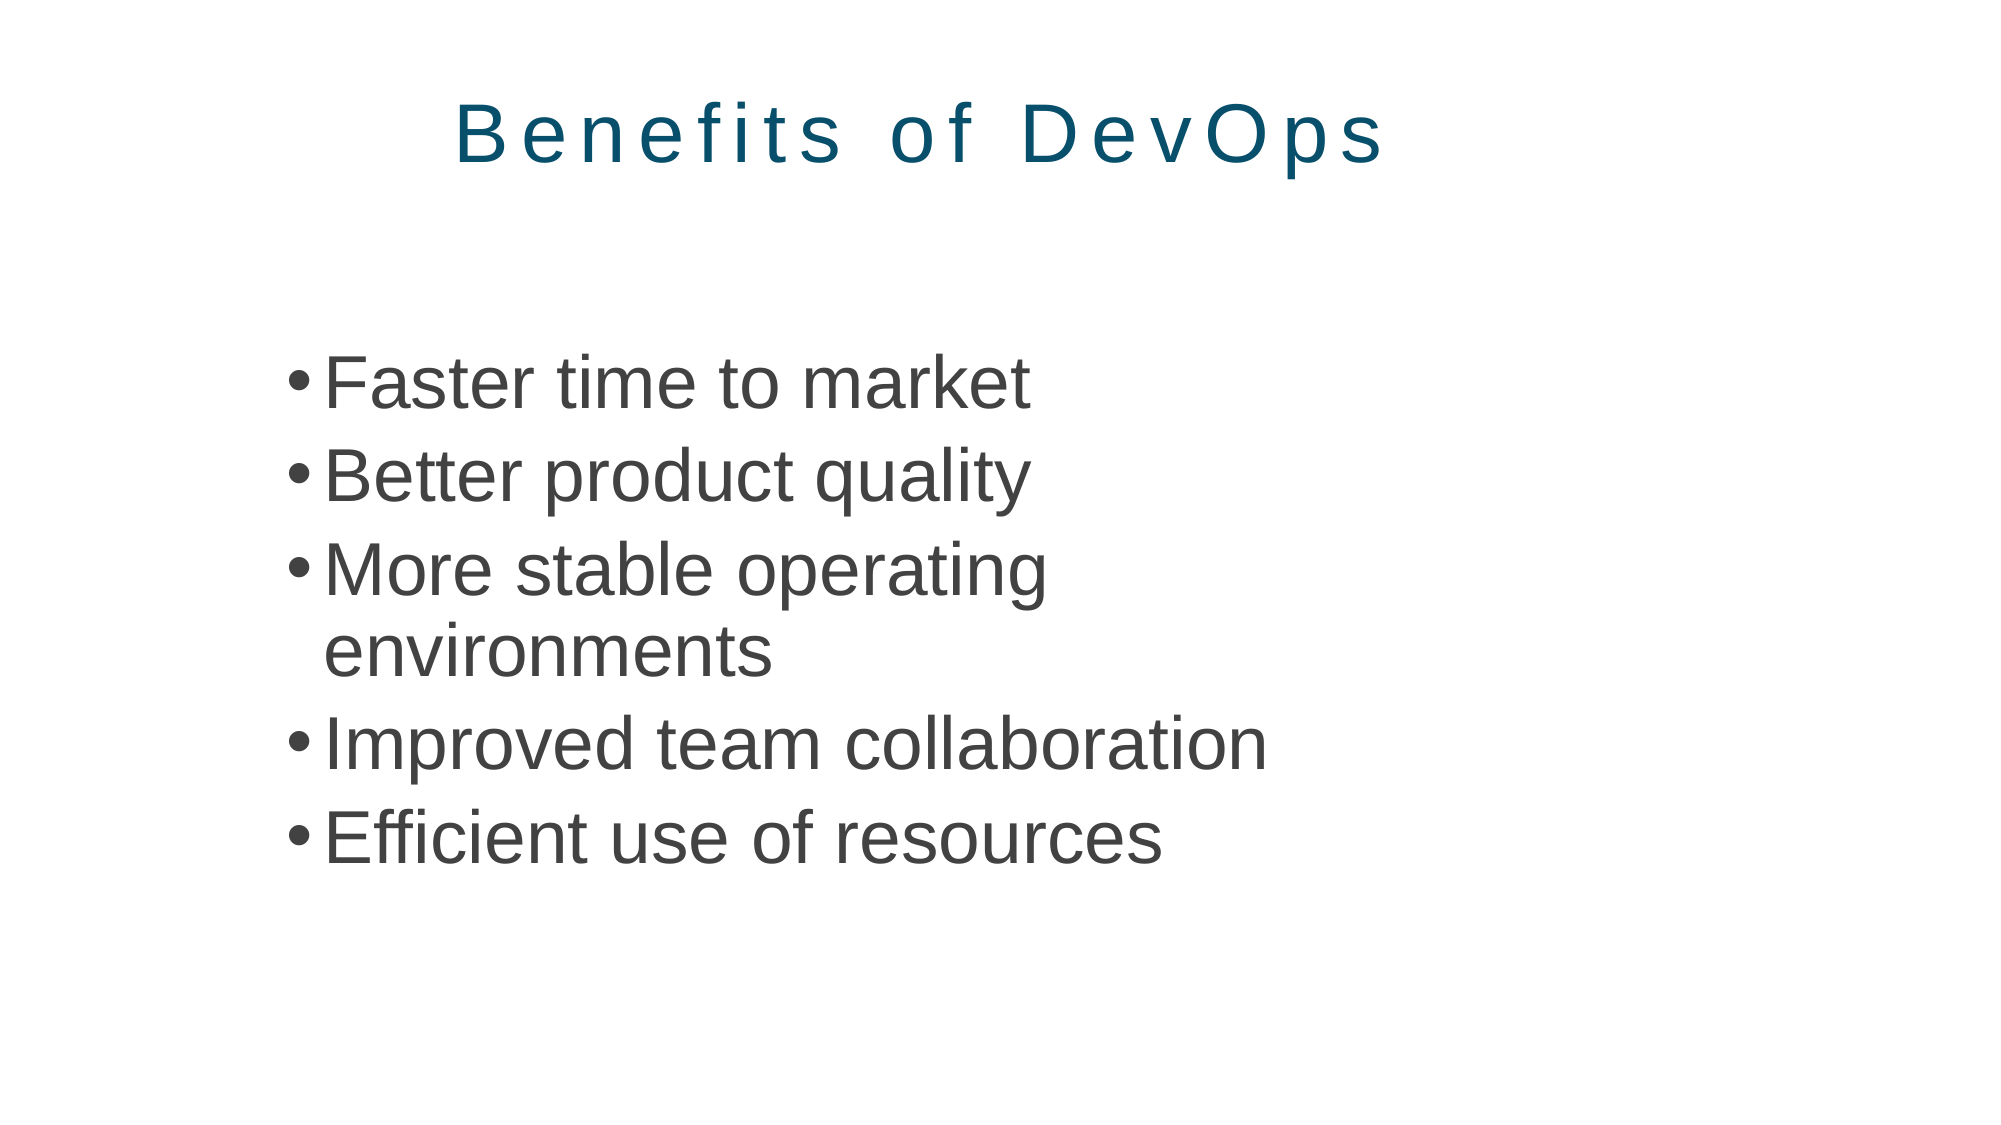

# Benefits of DevOps
Faster time to market
Better product quality
More stable operating environments
Improved team collaboration
Efficient use of resources